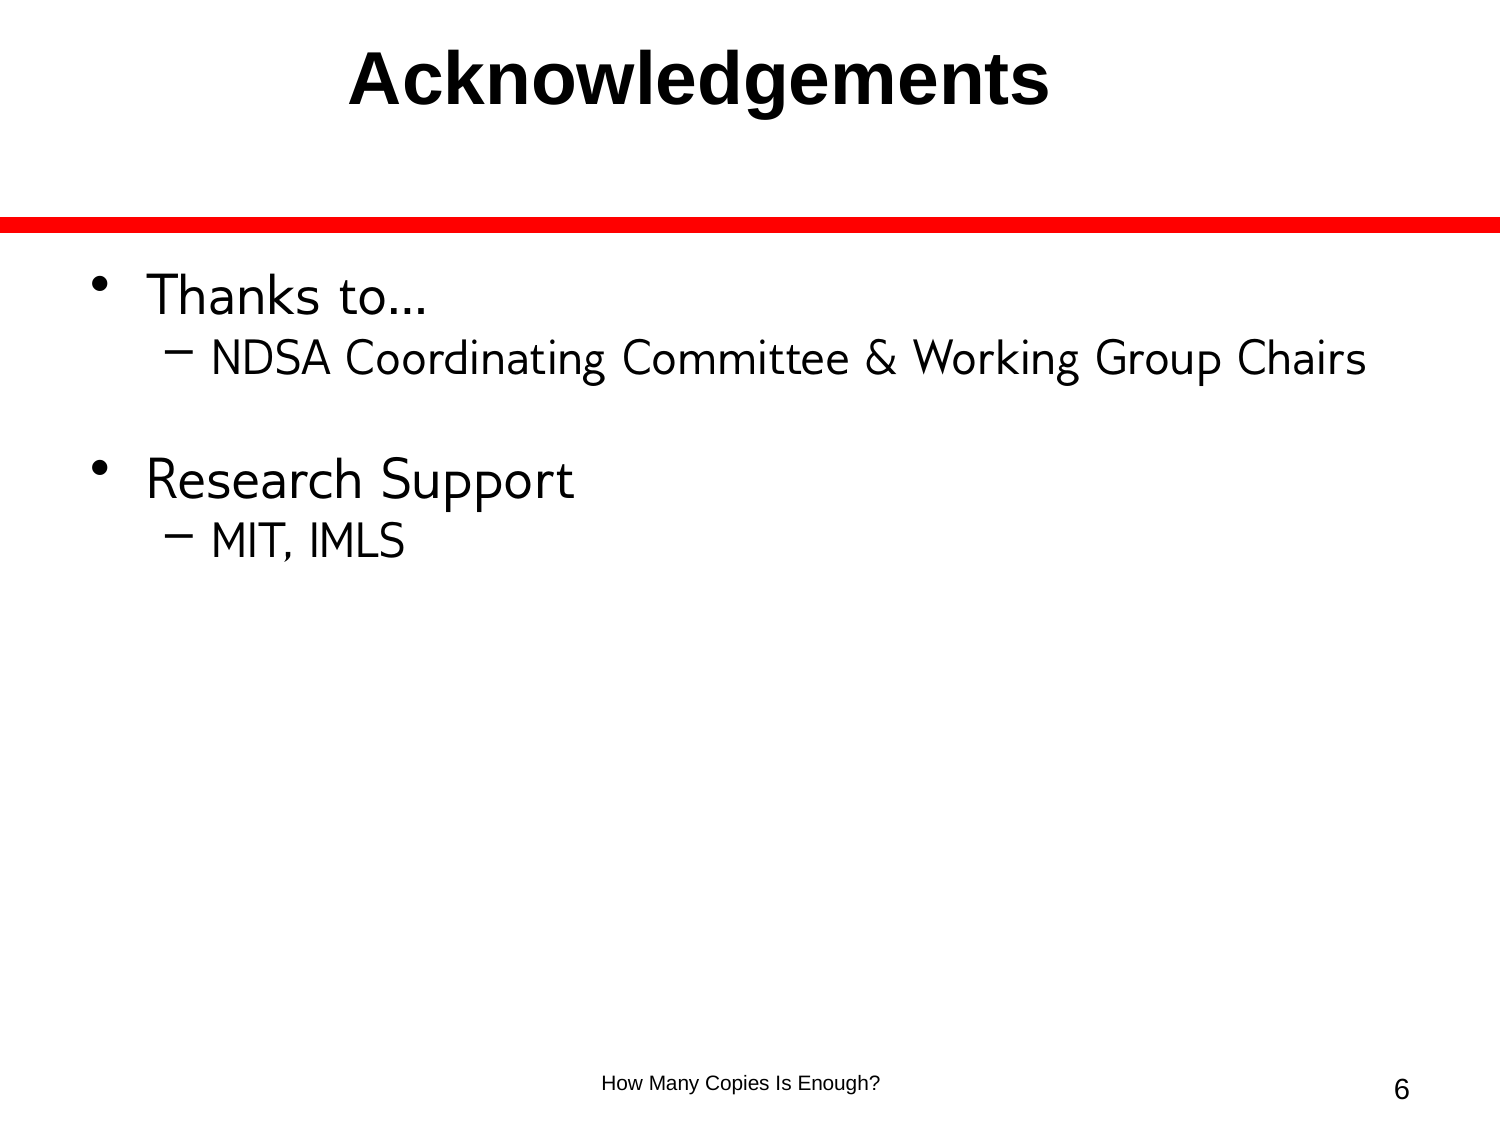

# Acknowledgements
Thanks to…
NDSA Coordinating Committee & Working Group Chairs

Research Support
MIT, IMLS
How Many Copies Is Enough?
6